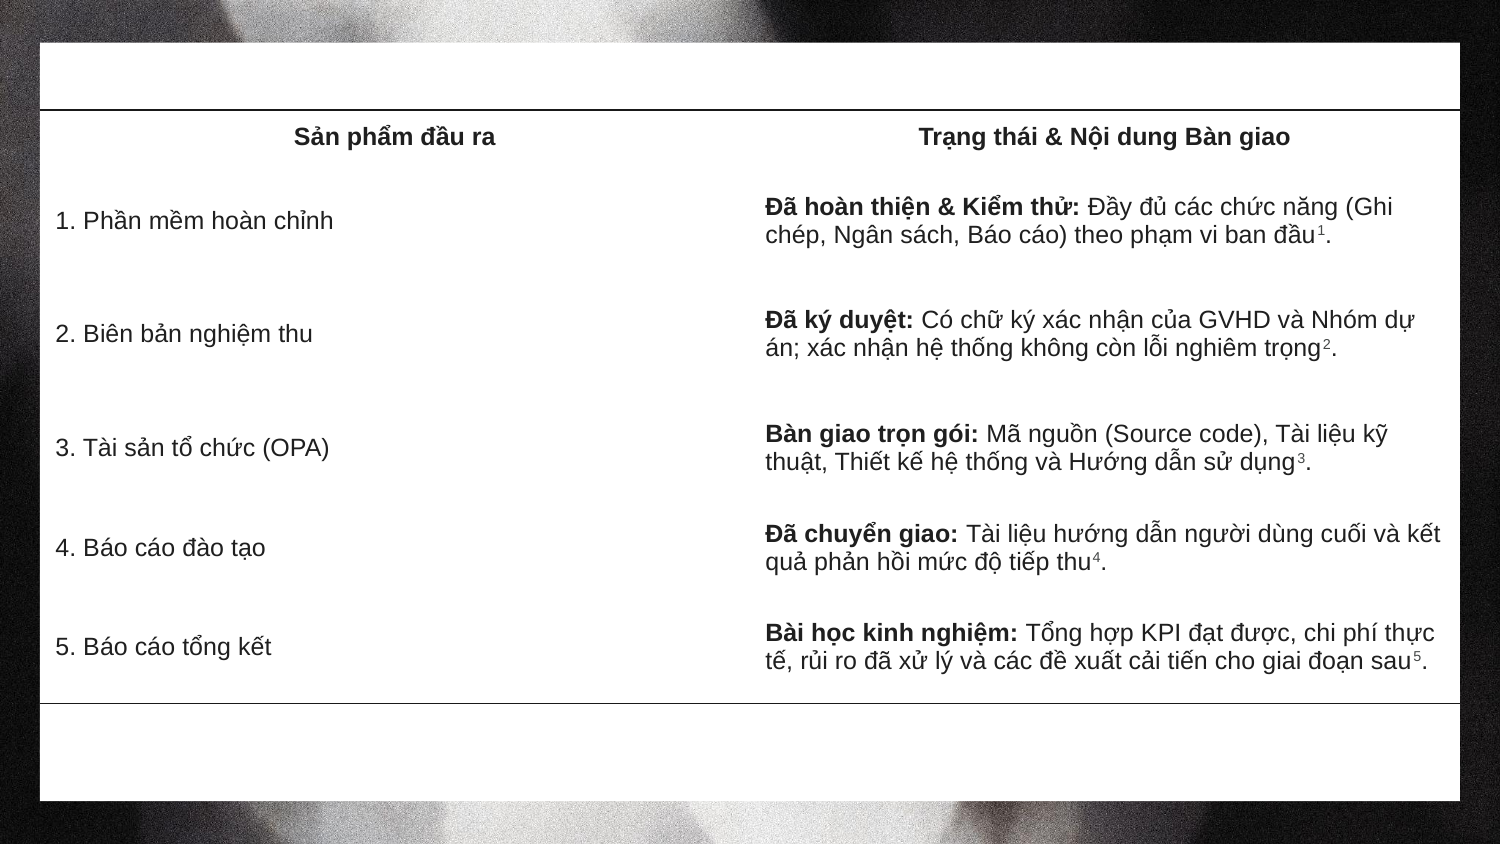

| Sản phẩm đầu ra | Trạng thái & Nội dung Bàn giao |
| --- | --- |
| 1. Phần mềm hoàn chỉnh | Đã hoàn thiện & Kiểm thử: Đầy đủ các chức năng (Ghi chép, Ngân sách, Báo cáo) theo phạm vi ban đầu1. |
| 2. Biên bản nghiệm thu | Đã ký duyệt: Có chữ ký xác nhận của GVHD và Nhóm dự án; xác nhận hệ thống không còn lỗi nghiêm trọng2. |
| 3. Tài sản tổ chức (OPA) | Bàn giao trọn gói: Mã nguồn (Source code), Tài liệu kỹ thuật, Thiết kế hệ thống và Hướng dẫn sử dụng3. |
| 4. Báo cáo đào tạo | Đã chuyển giao: Tài liệu hướng dẫn người dùng cuối và kết quả phản hồi mức độ tiếp thu4. |
| 5. Báo cáo tổng kết | Bài học kinh nghiệm: Tổng hợp KPI đạt được, chi phí thực tế, rủi ro đã xử lý và các đề xuất cải tiến cho giai đoạn sau5. |